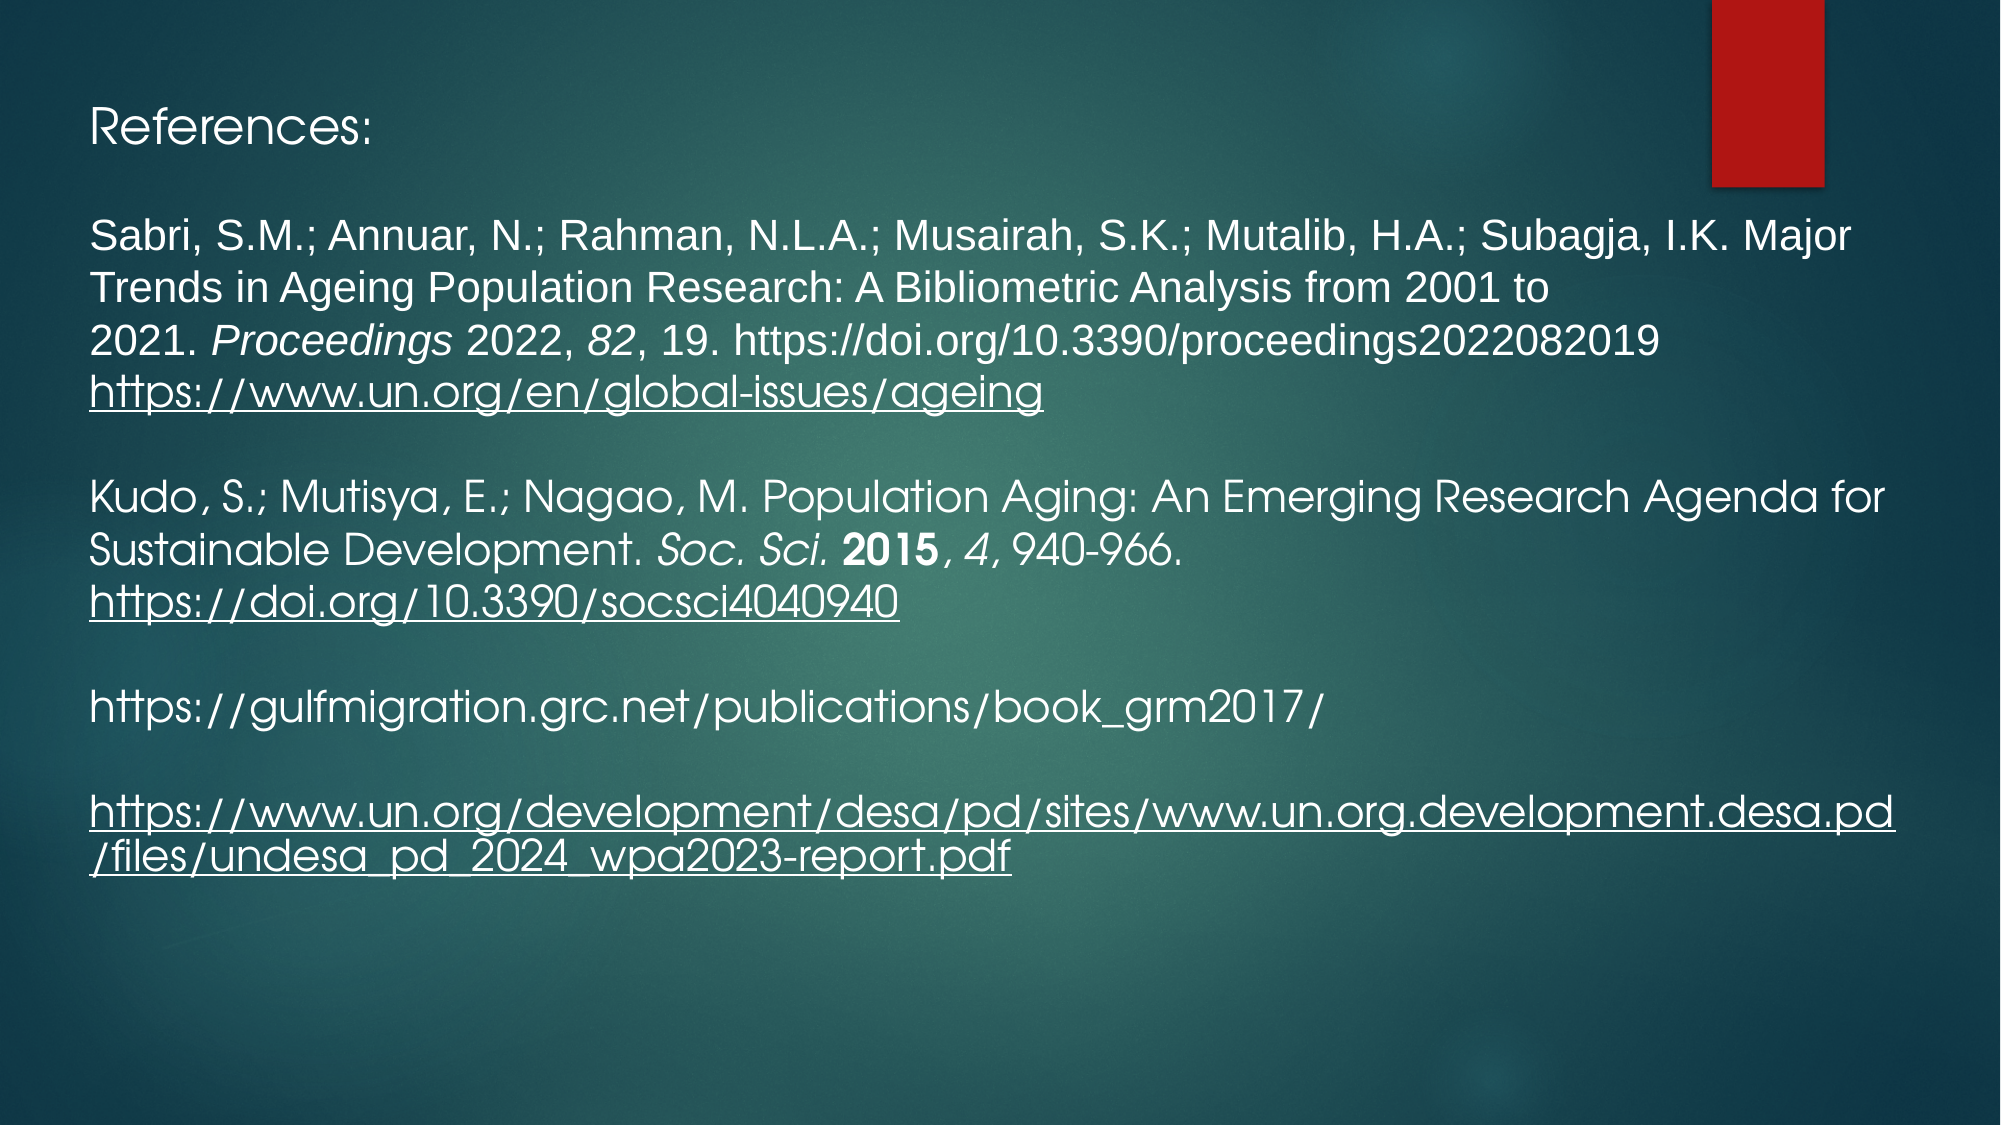

References:

Sabri, S.M.; Annuar, N.; Rahman, N.L.A.; Musairah, S.K.; Mutalib, H.A.; Subagja, I.K. Major Trends in Ageing Population Research: A Bibliometric Analysis from 2001 to 2021. Proceedings 2022, 82, 19. https://doi.org/10.3390/proceedings2022082019
https://www.un.org/en/global-issues/ageing

Kudo, S.; Mutisya, E.; Nagao, M. Population Aging: An Emerging Research Agenda for Sustainable Development. Soc. Sci. 2015, 4, 940-966. https://doi.org/10.3390/socsci4040940

https://gulfmigration.grc.net/publications/book_grm2017/

https://www.un.org/development/desa/pd/sites/www.un.org.development.desa.pd/files/undesa_pd_2024_wpa2023-report.pdf